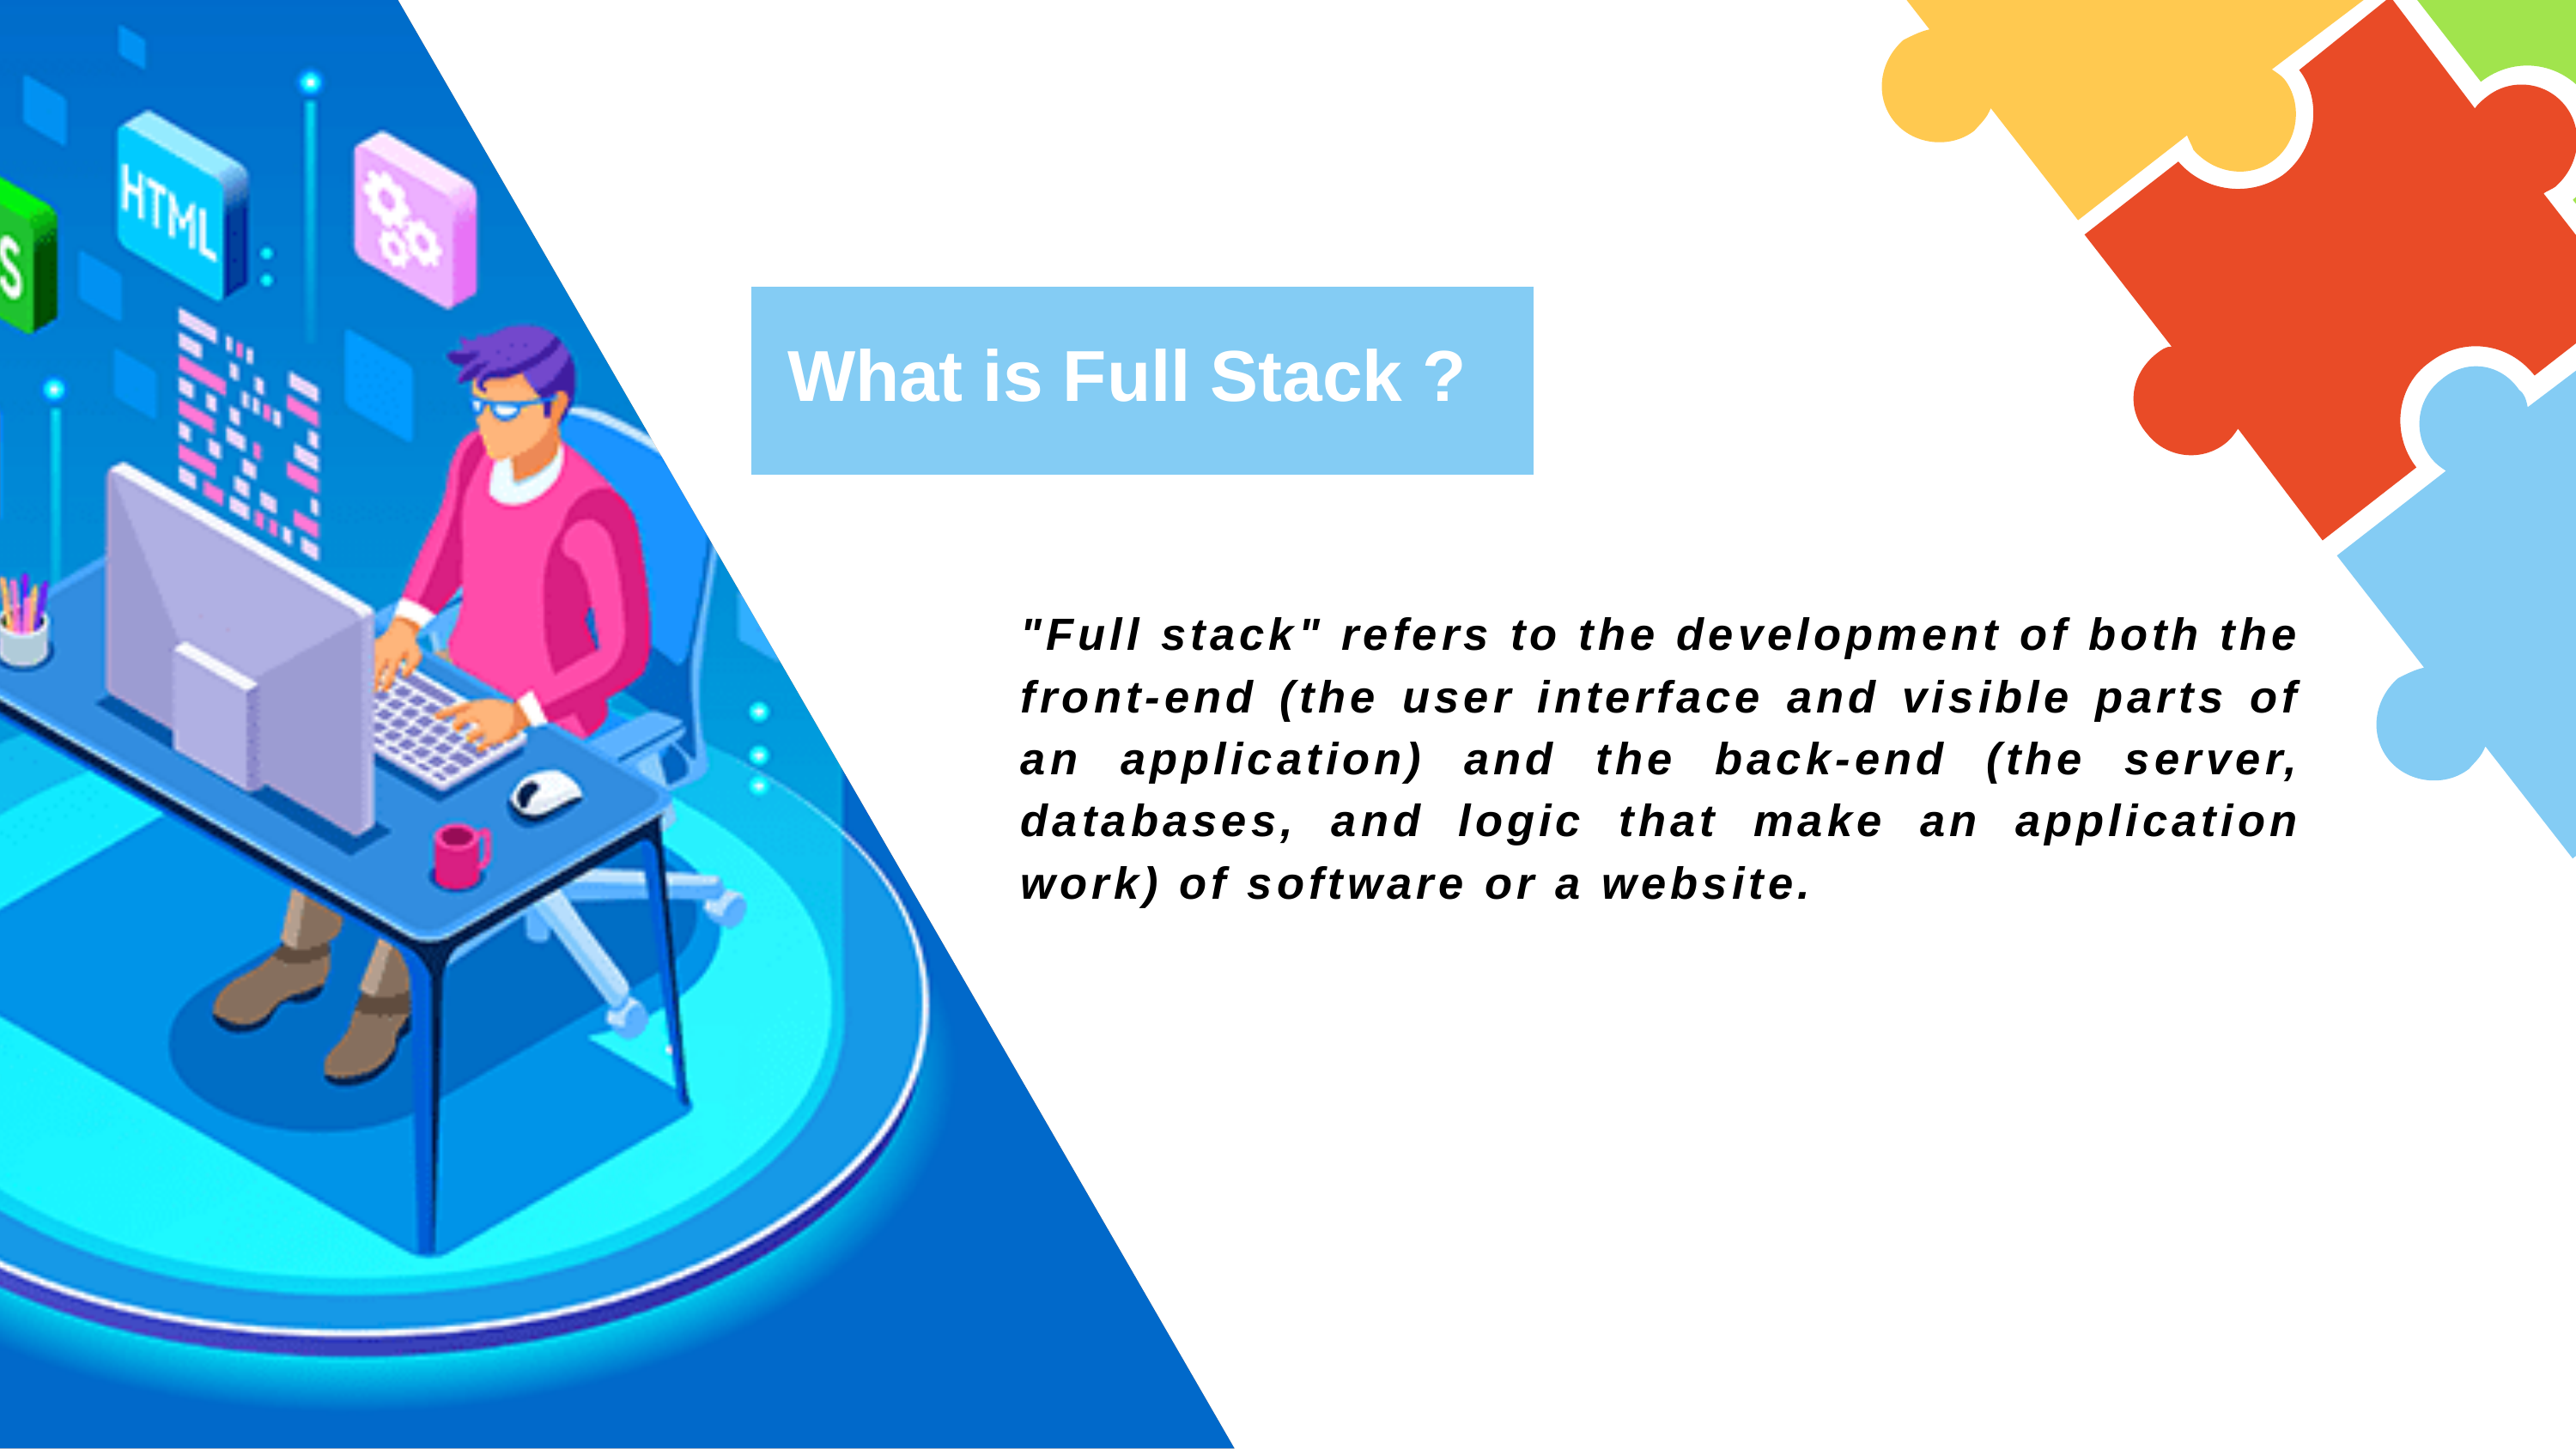

What is Full Stack ?
"Full stack" refers to the development of both the front-end (the user interface and visible parts of an application) and the back-end (the server, databases, and logic that make an application work) of software or a website.